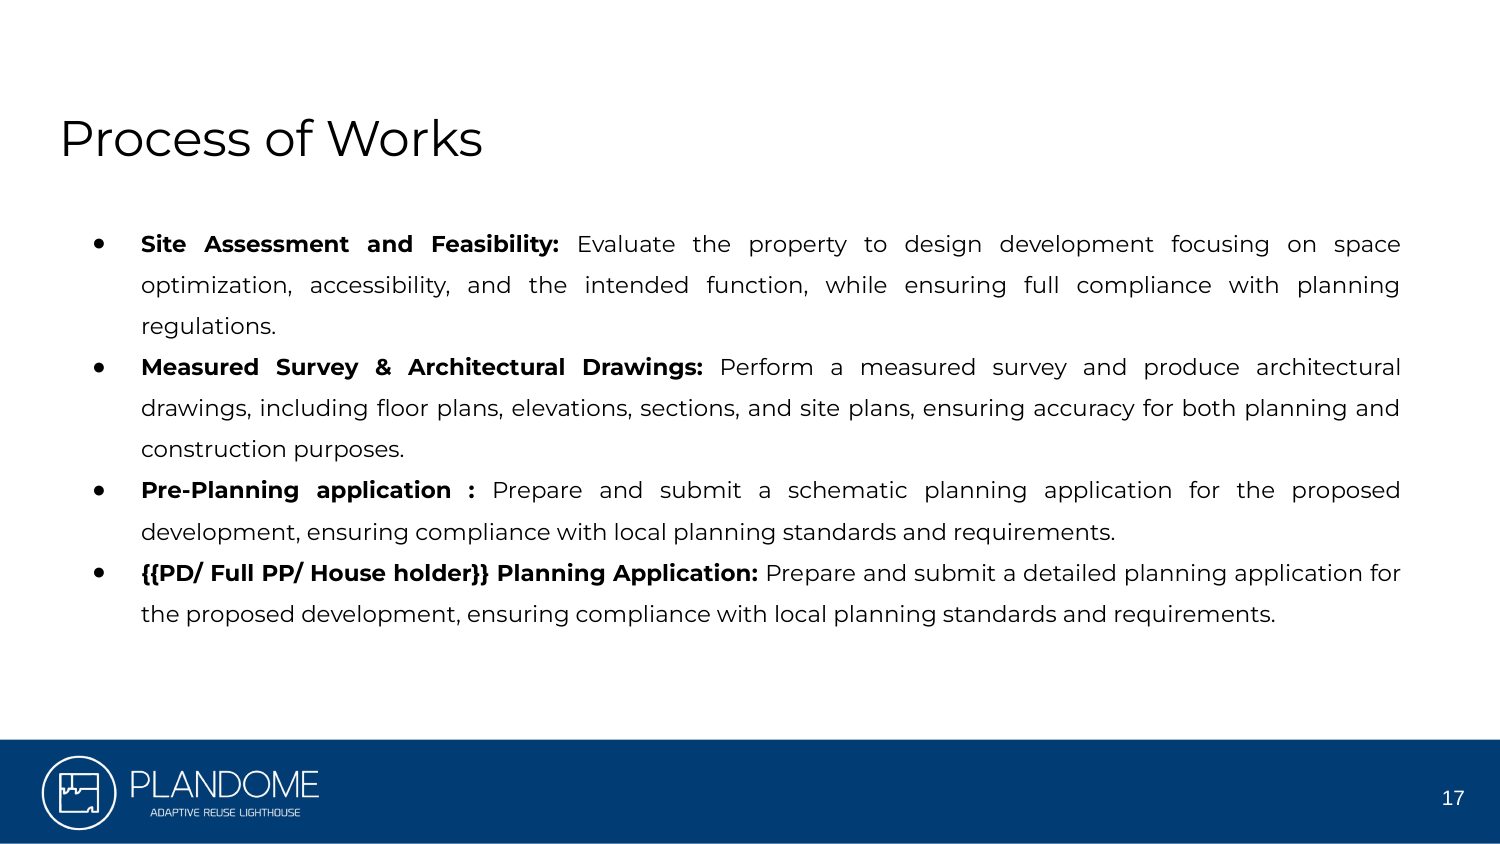

# Process of Works
Site Assessment and Feasibility: Evaluate the property to design development focusing on space optimization, accessibility, and the intended function, while ensuring full compliance with planning regulations.
Measured Survey & Architectural Drawings: Perform a measured survey and produce architectural drawings, including floor plans, elevations, sections, and site plans, ensuring accuracy for both planning and construction purposes.
Pre-Planning application : Prepare and submit a schematic planning application for the proposed development, ensuring compliance with local planning standards and requirements.
{{PD/ Full PP/ House holder}} Planning Application: Prepare and submit a detailed planning application for the proposed development, ensuring compliance with local planning standards and requirements.
17